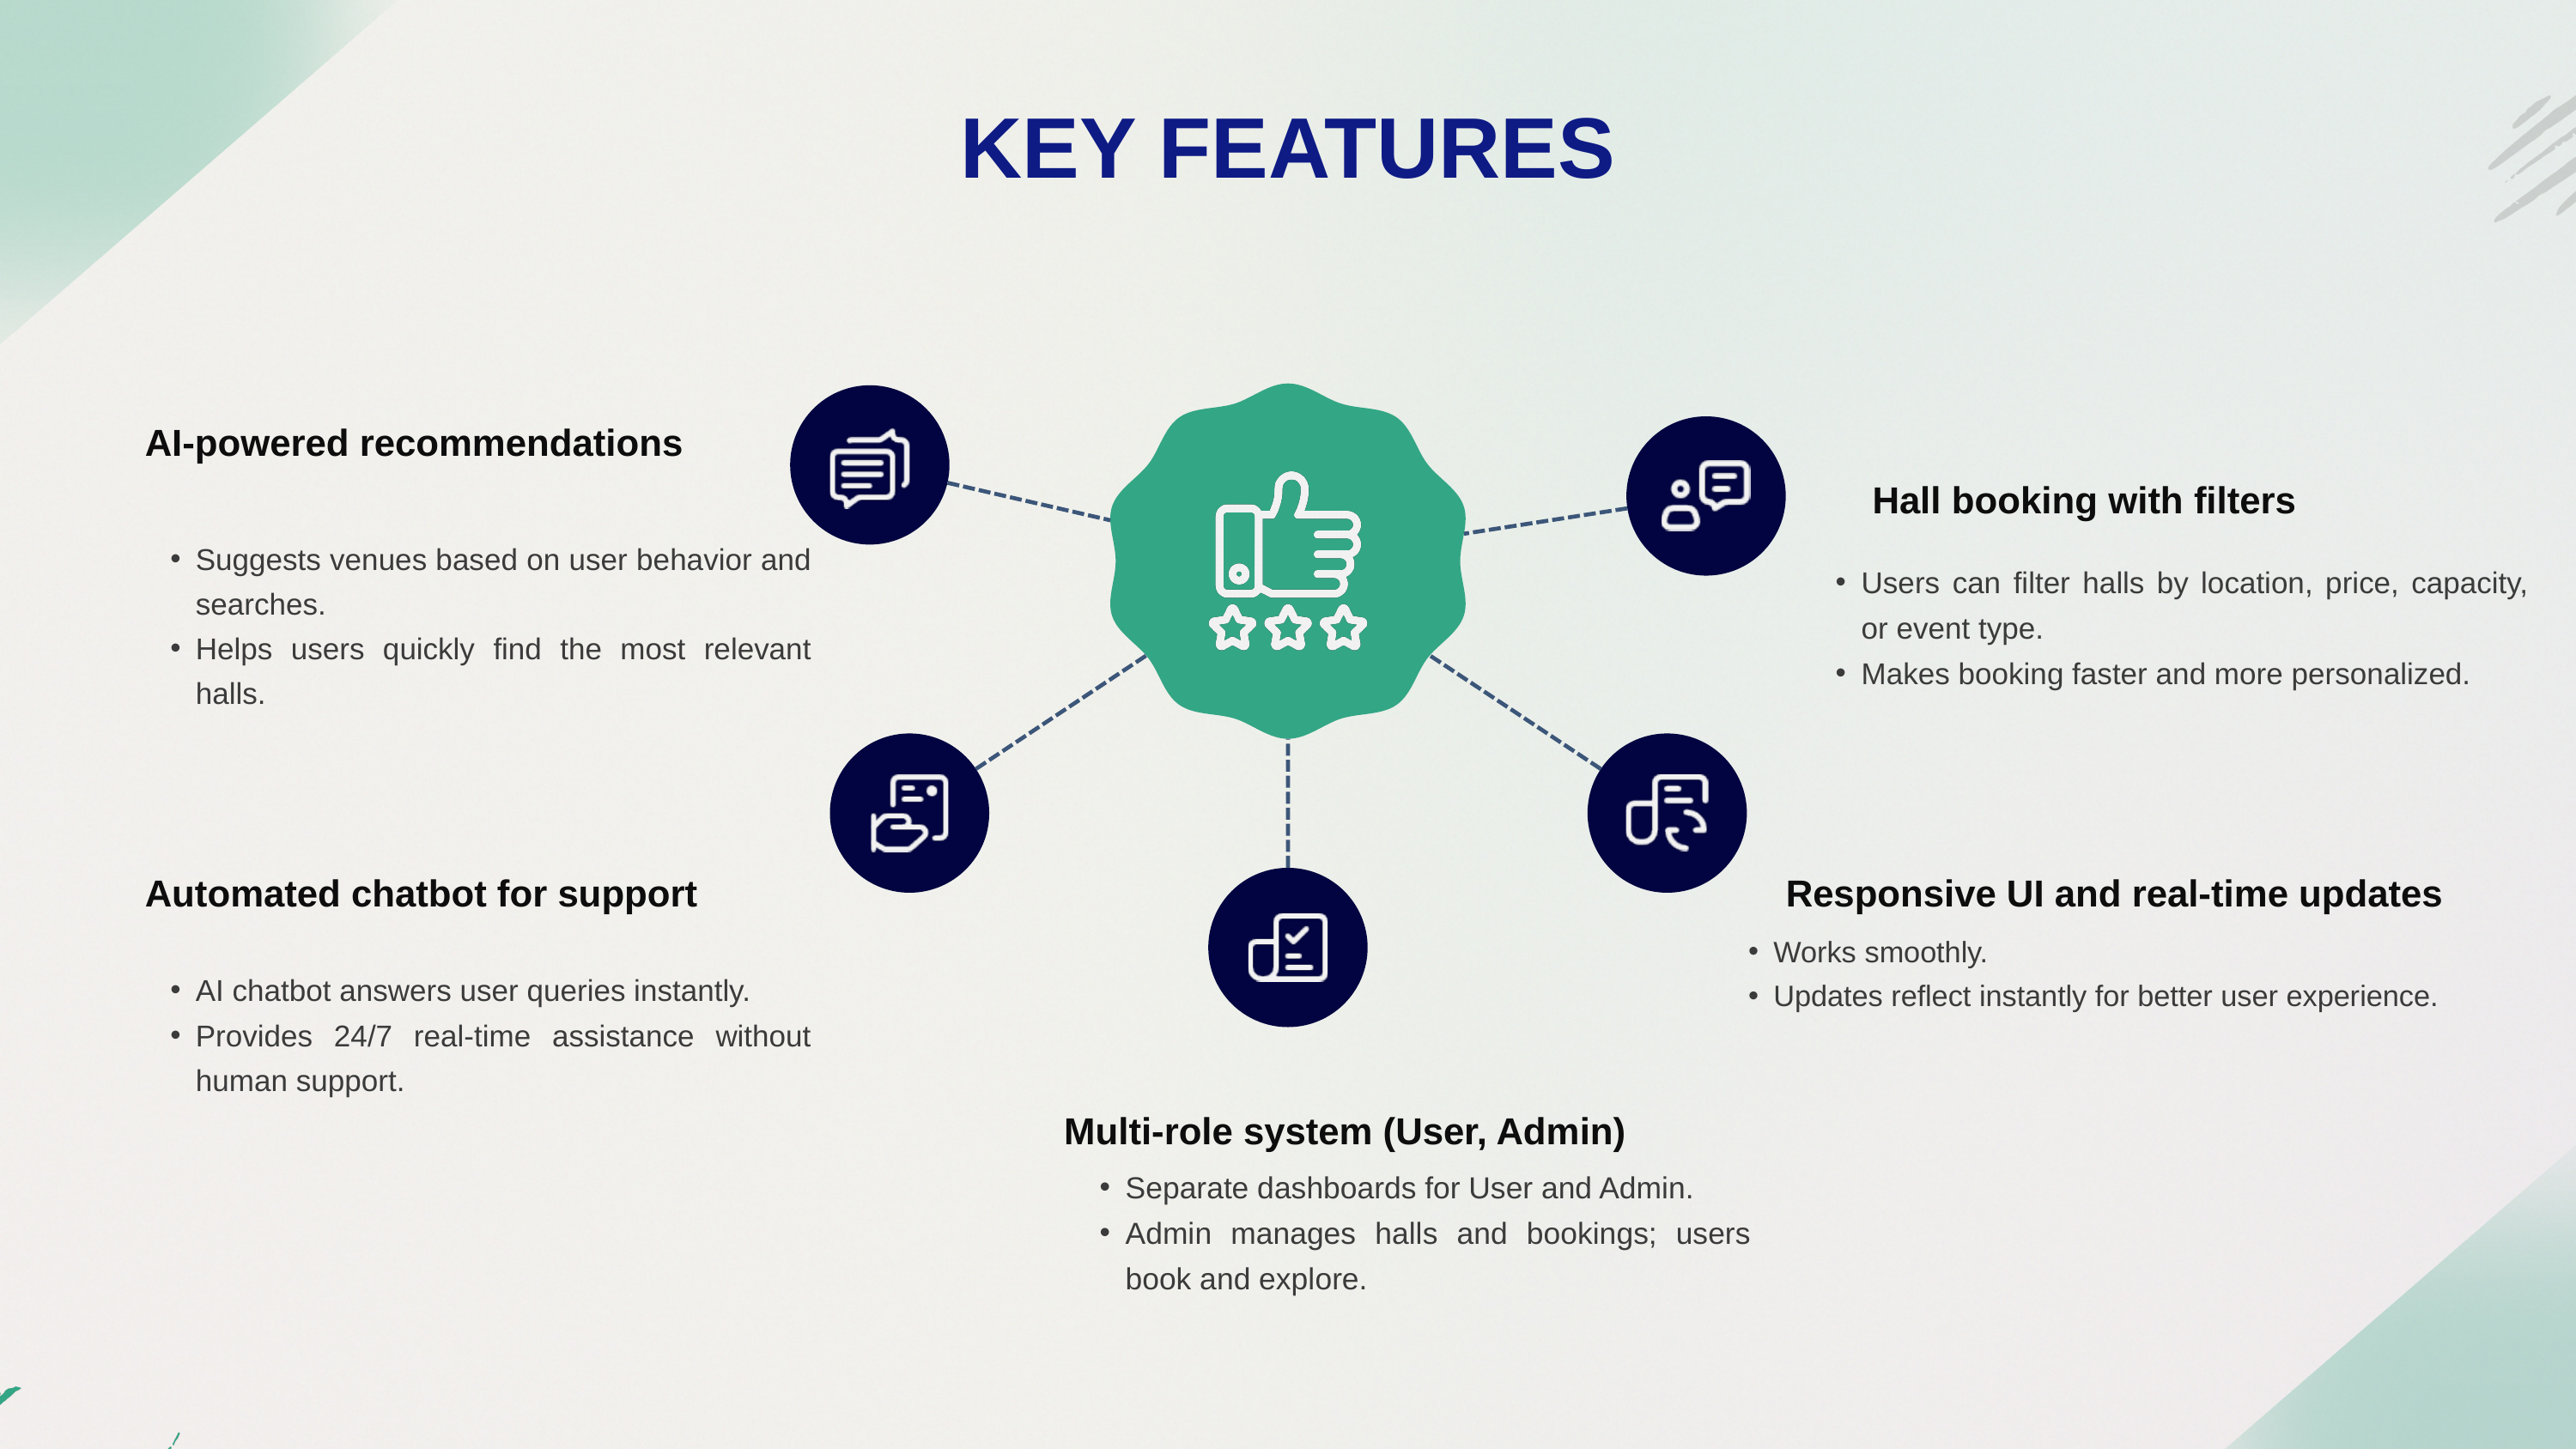

KEY FEATURES

AI-powered recommendations

Hall booking with filters

Suggests venues based on user behavior and searches.
Helps users quickly find the most relevant halls.
Users can filter halls by location, price, capacity, or event type.
Makes booking faster and more personalized.

Automated chatbot for support
Responsive UI and real-time updates

Works smoothly.
Updates reflect instantly for better user experience.
AI chatbot answers user queries instantly.
Provides 24/7 real-time assistance without human support.
Multi-role system (User, Admin)
Separate dashboards for User and Admin.
Admin manages halls and bookings; users book and explore.